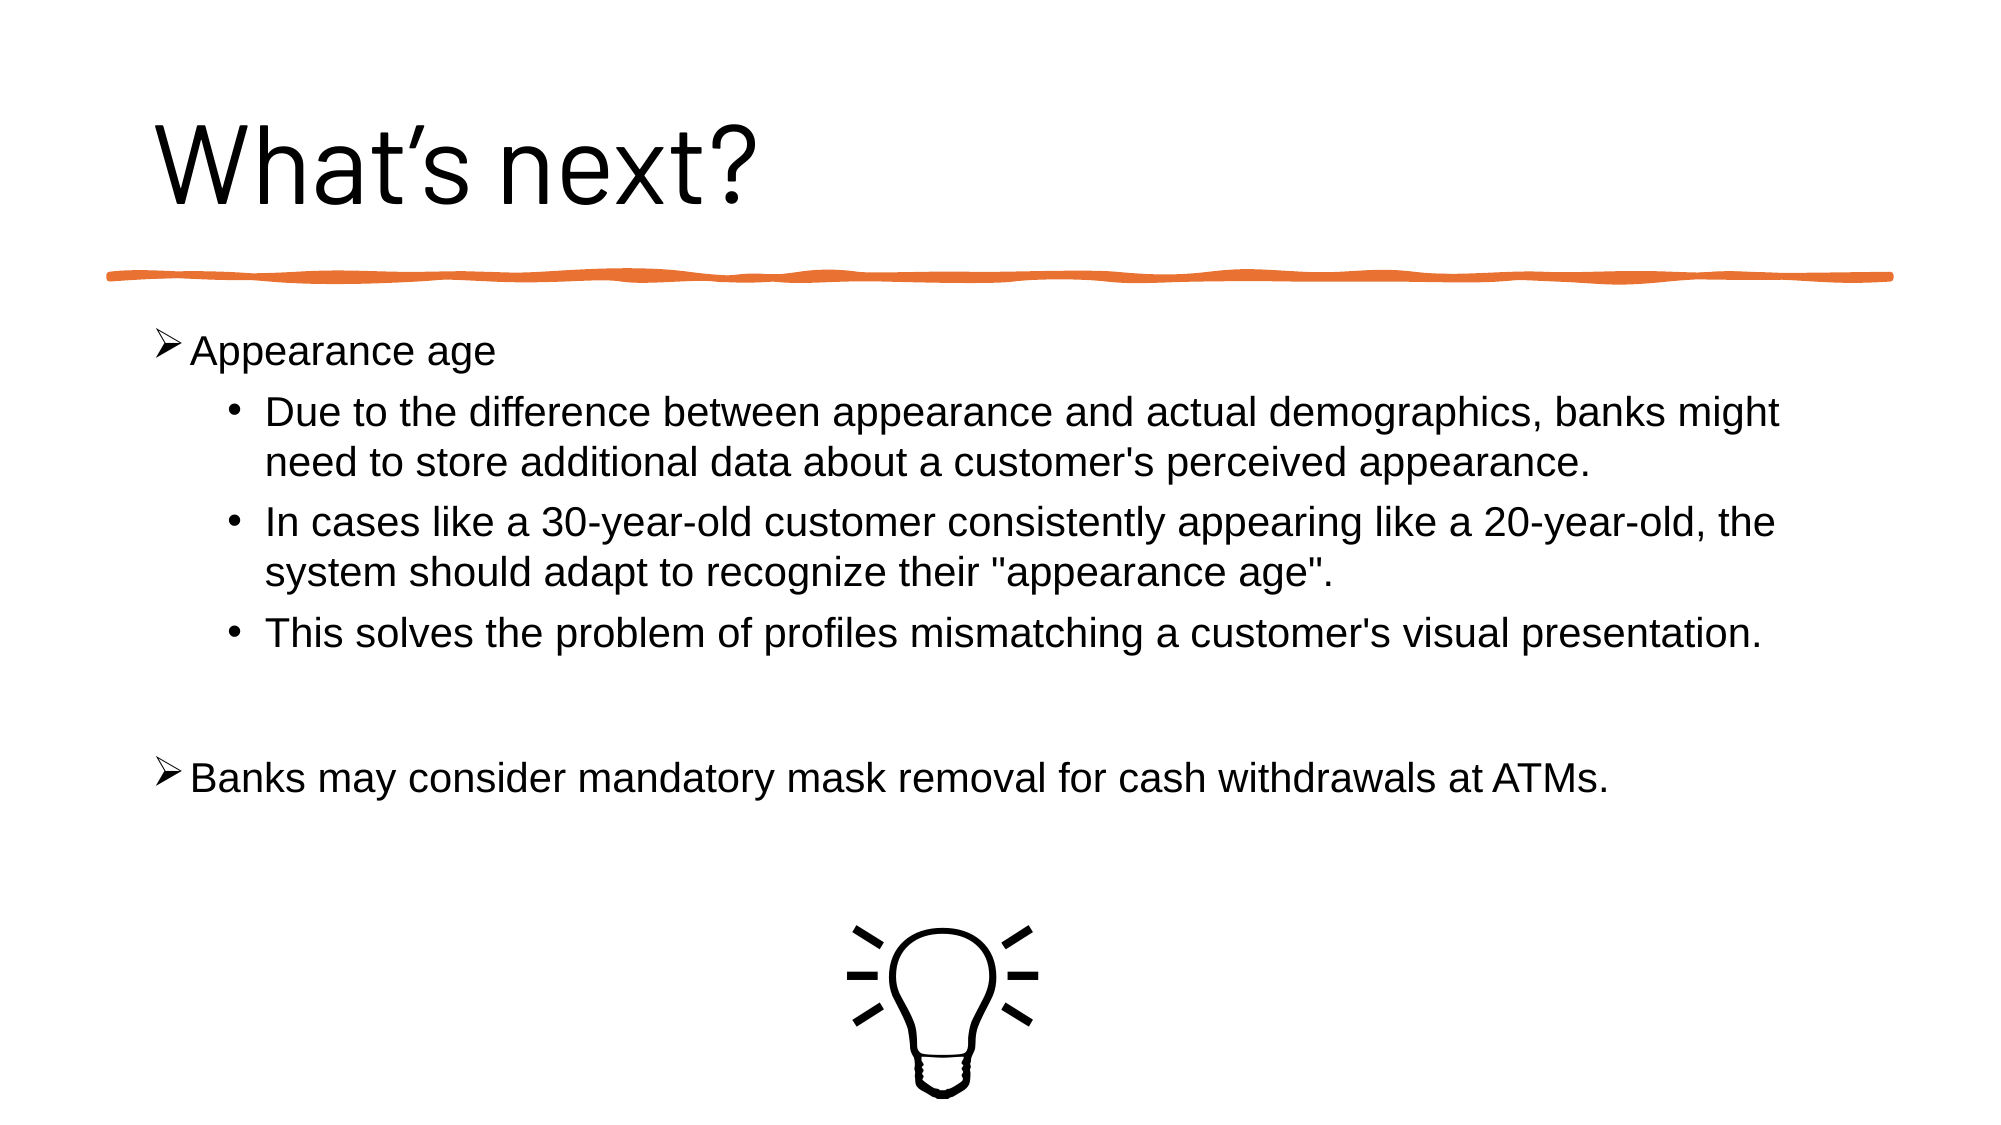

# What’s next?

Appearance age
Due to the difference between appearance and actual demographics, banks might need to store additional data about a customer's perceived appearance.
In cases like a 30-year-old customer consistently appearing like a 20-year-old, the system should adapt to recognize their "appearance age".
This solves the problem of profiles mismatching a customer's visual presentation.

Banks may consider mandatory mask removal for cash withdrawals at ATMs.

💡
83